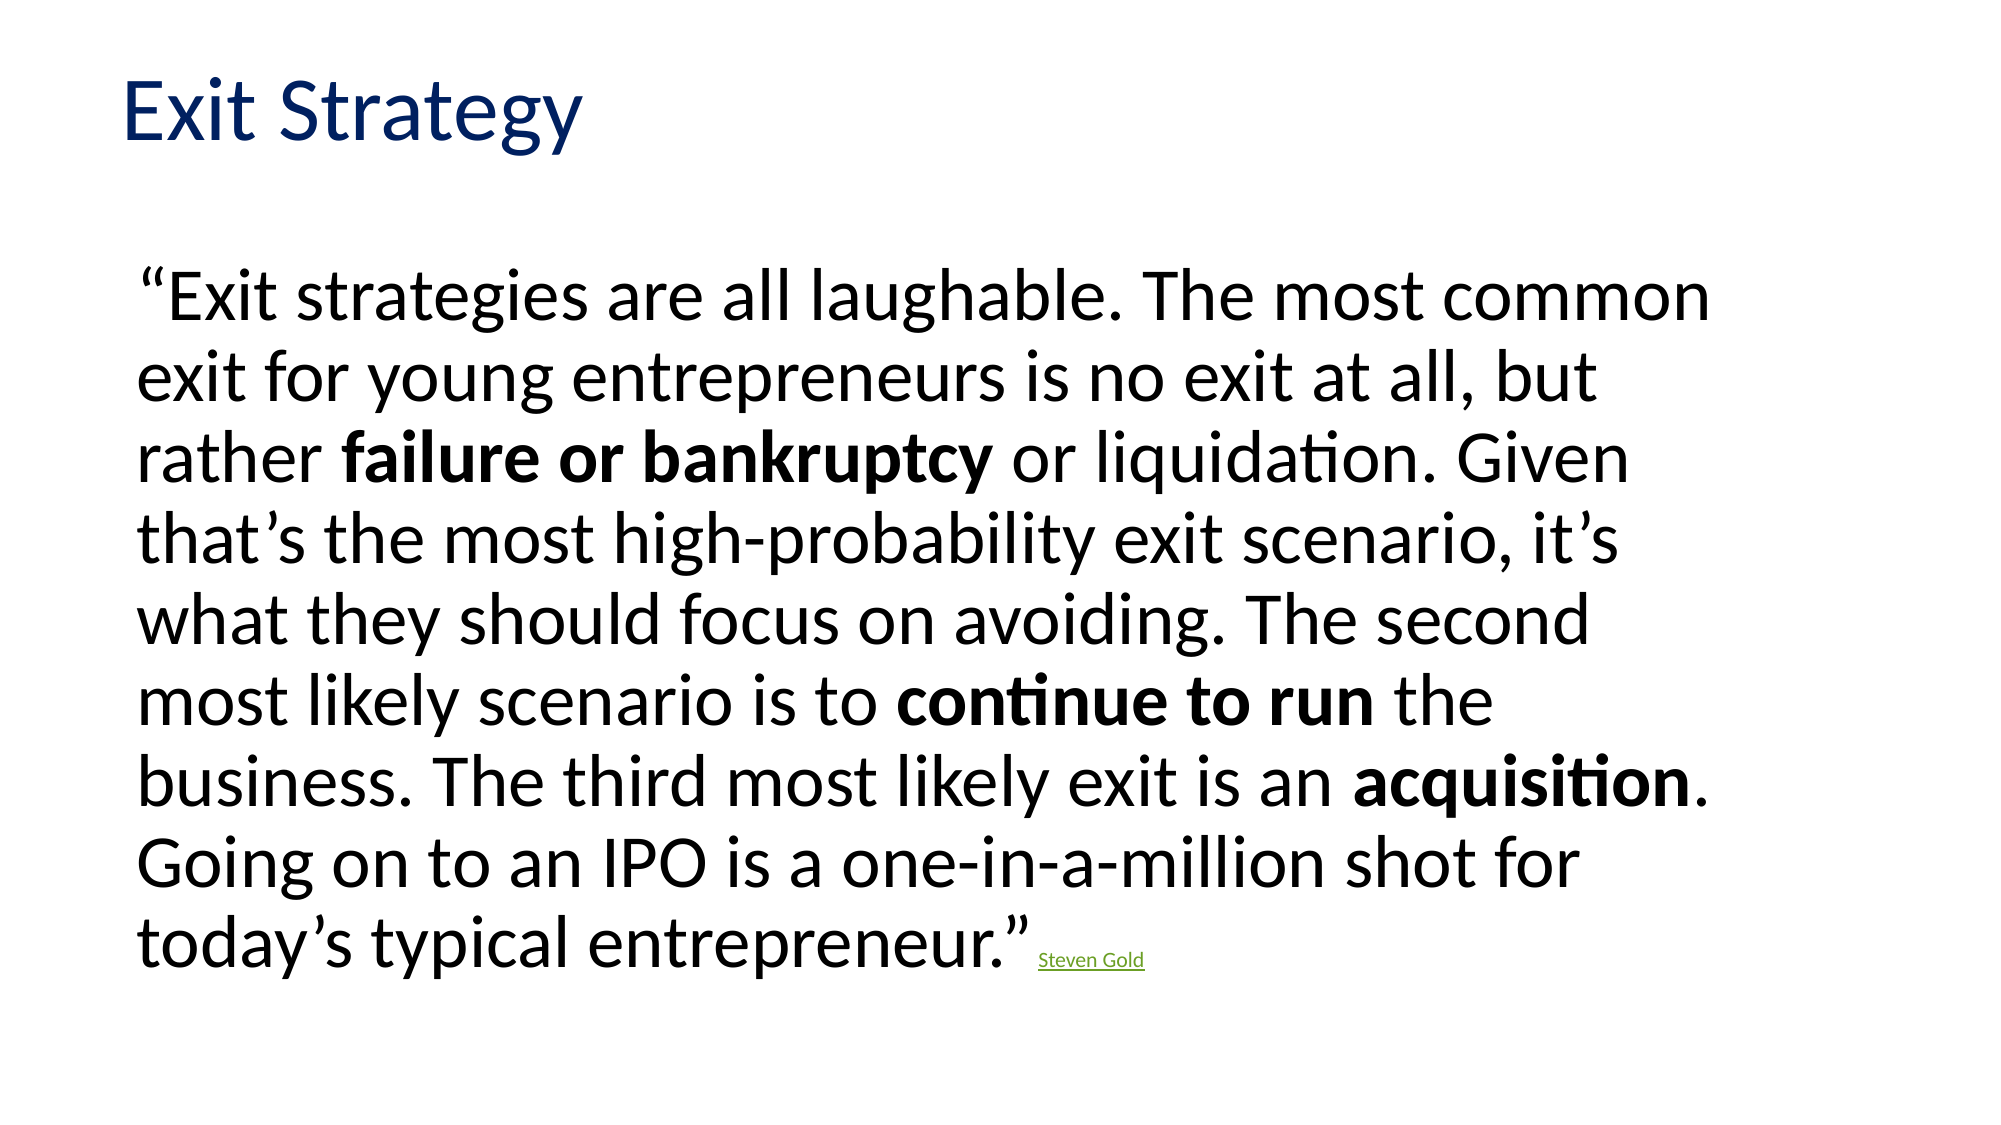

# Exit Strategy
“Exit strategies are all laughable. The most common exit for young entrepreneurs is no exit at all, but rather failure or bankruptcy or liquidation. Given that’s the most high-probability exit scenario, it’s what they should focus on avoiding. The second most likely scenario is to continue to run the business. The third most likely exit is an acquisition. Going on to an IPO is a one-in-a-million shot for today’s typical entrepreneur.” Steven Gold
3